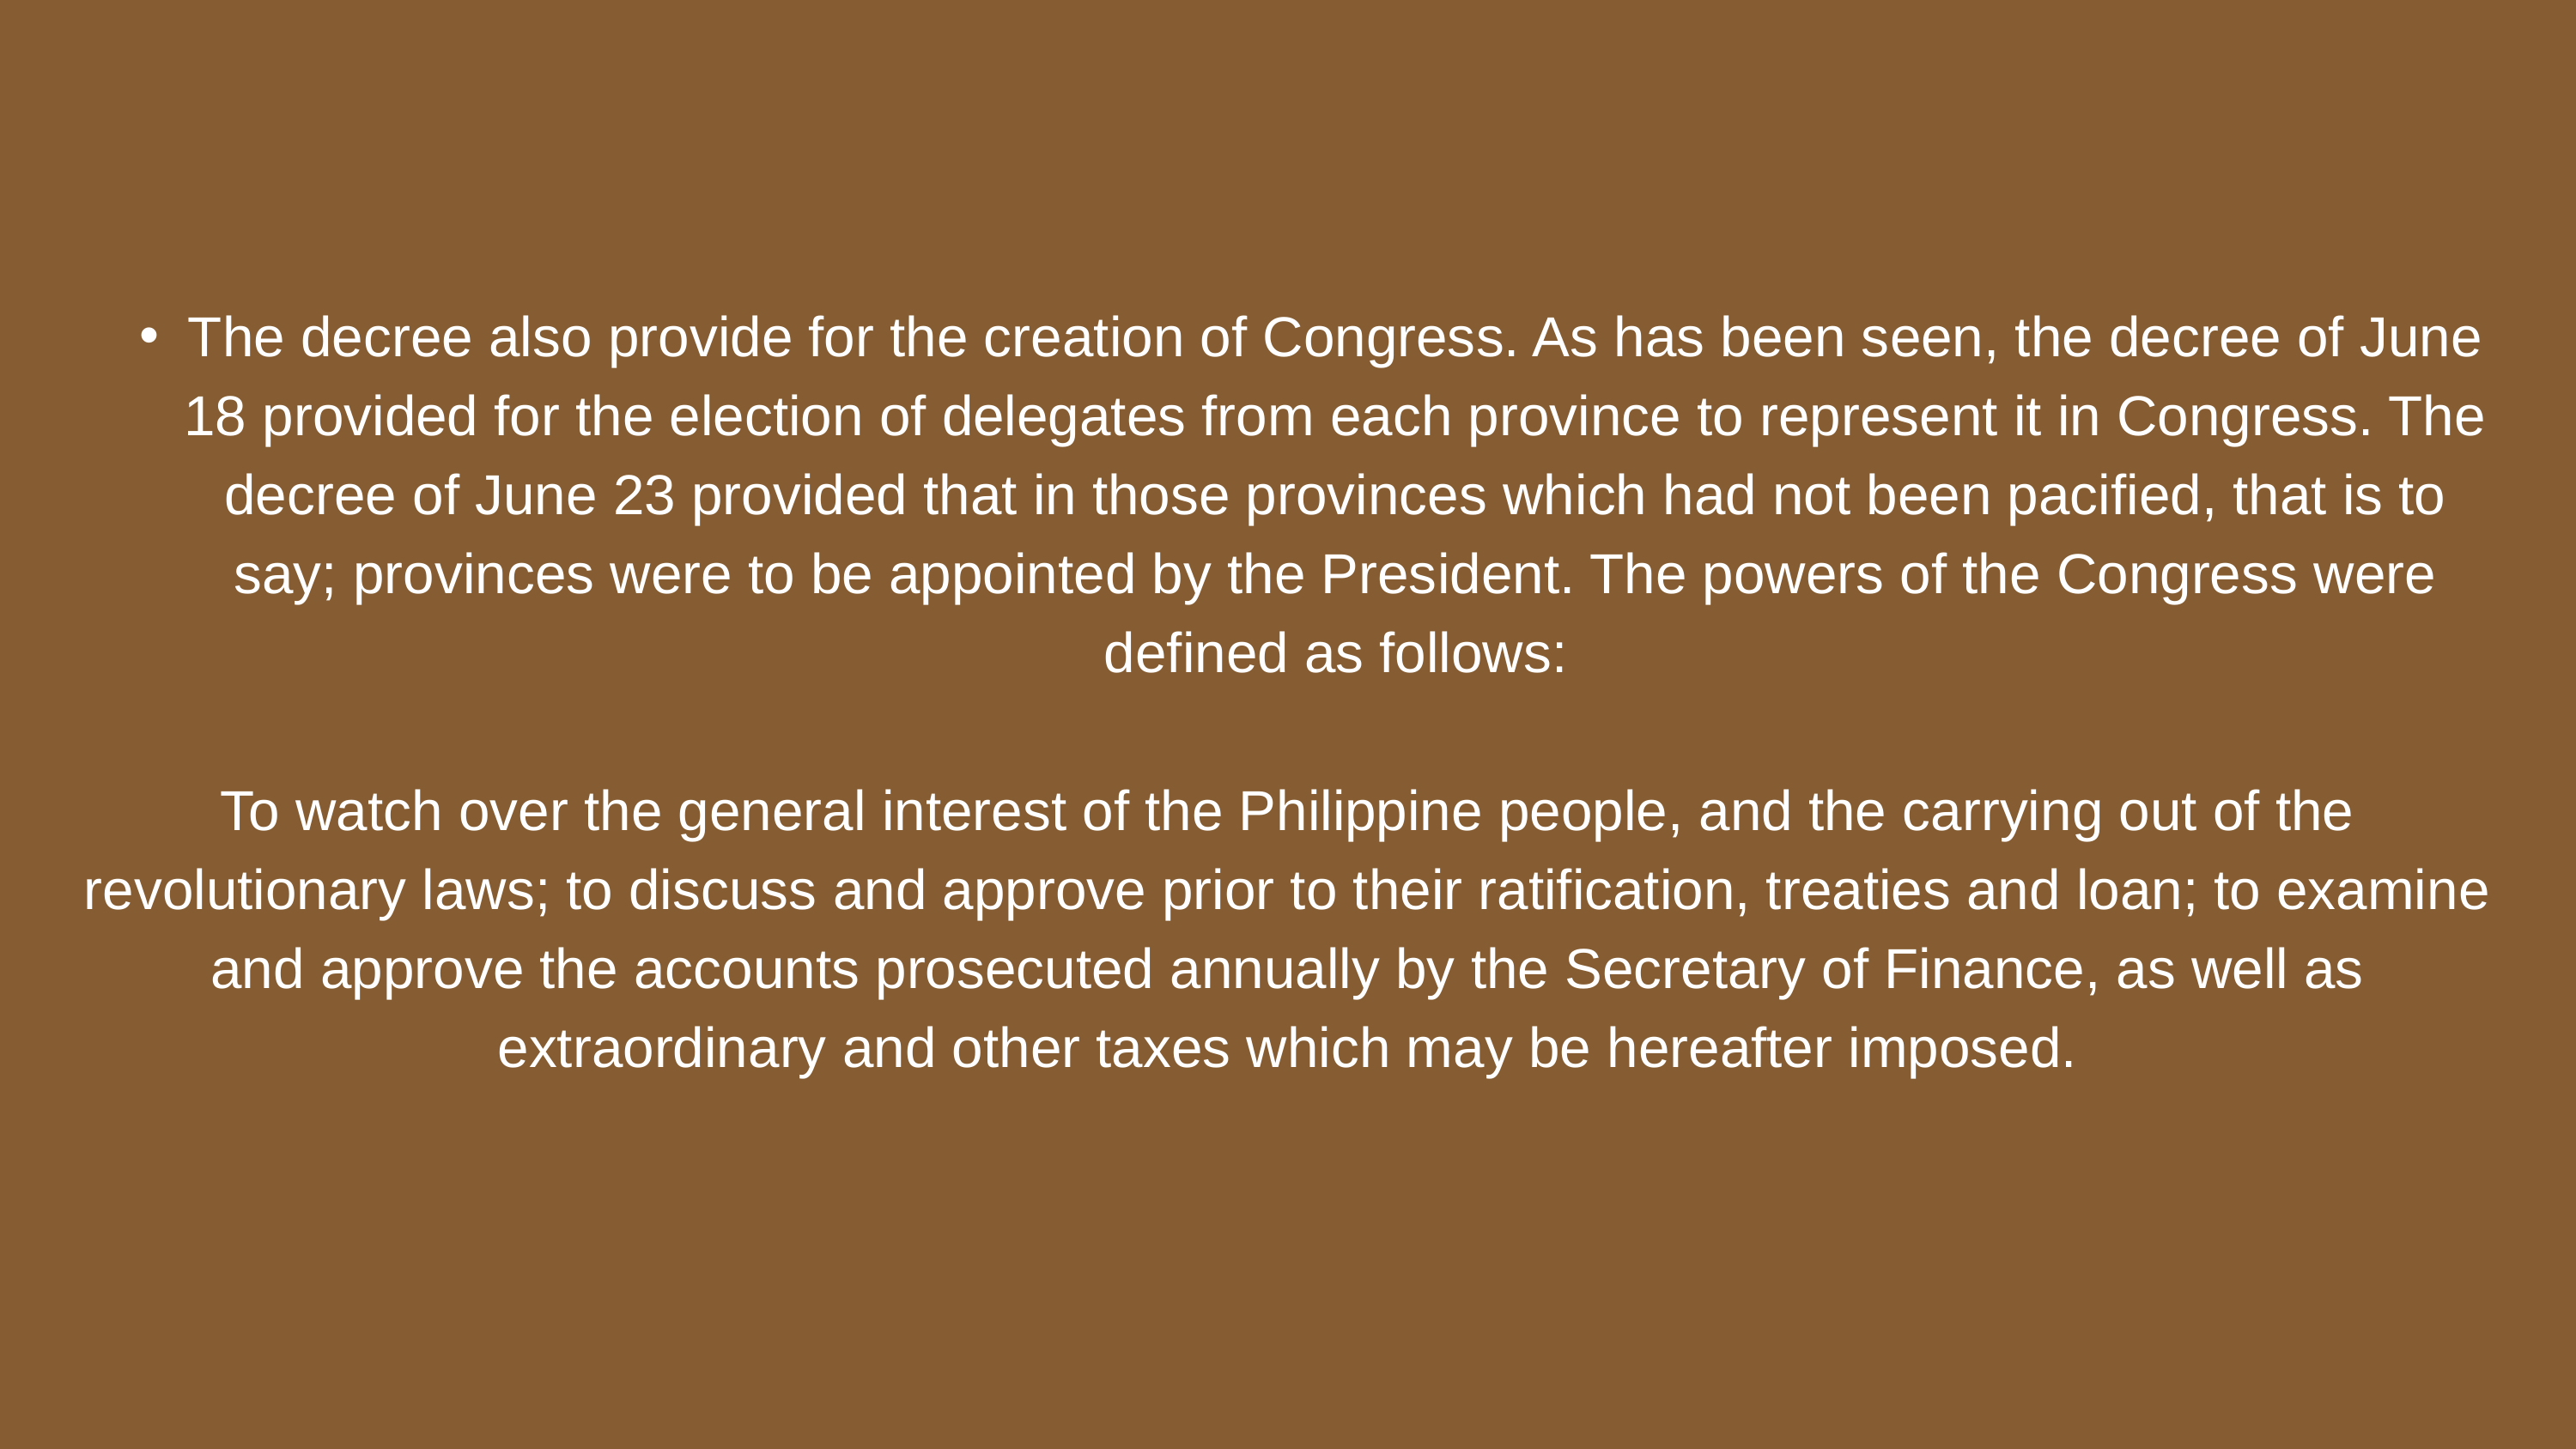

The decree also provide for the creation of Congress. As has been seen, the decree of June 18 provided for the election of delegates from each province to represent it in Congress. The decree of June 23 provided that in those provinces which had not been pacified, that is to say; provinces were to be appointed by the President. The powers of the Congress were defined as follows:

To watch over the general interest of the Philippine people, and the carrying out of the revolutionary laws; to discuss and approve prior to their ratification, treaties and loan; to examine and approve the accounts prosecuted annually by the Secretary of Finance, as well as extraordinary and other taxes which may be hereafter imposed.